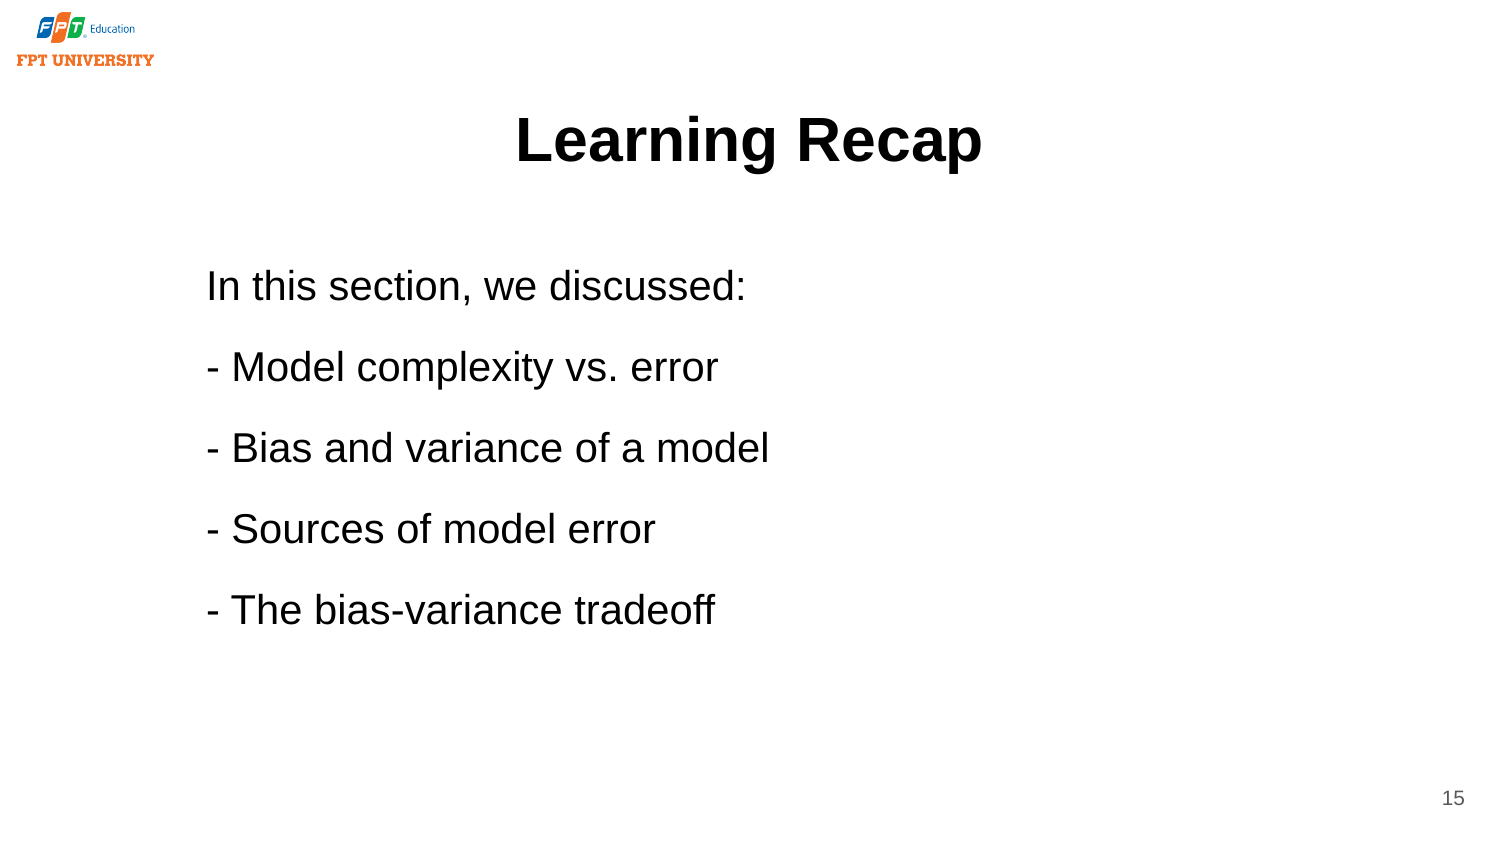

# Learning Recap
In this section, we discussed:

- Model complexity vs. error

- Bias and variance of a model

- Sources of model error

- The bias-variance tradeoff
15